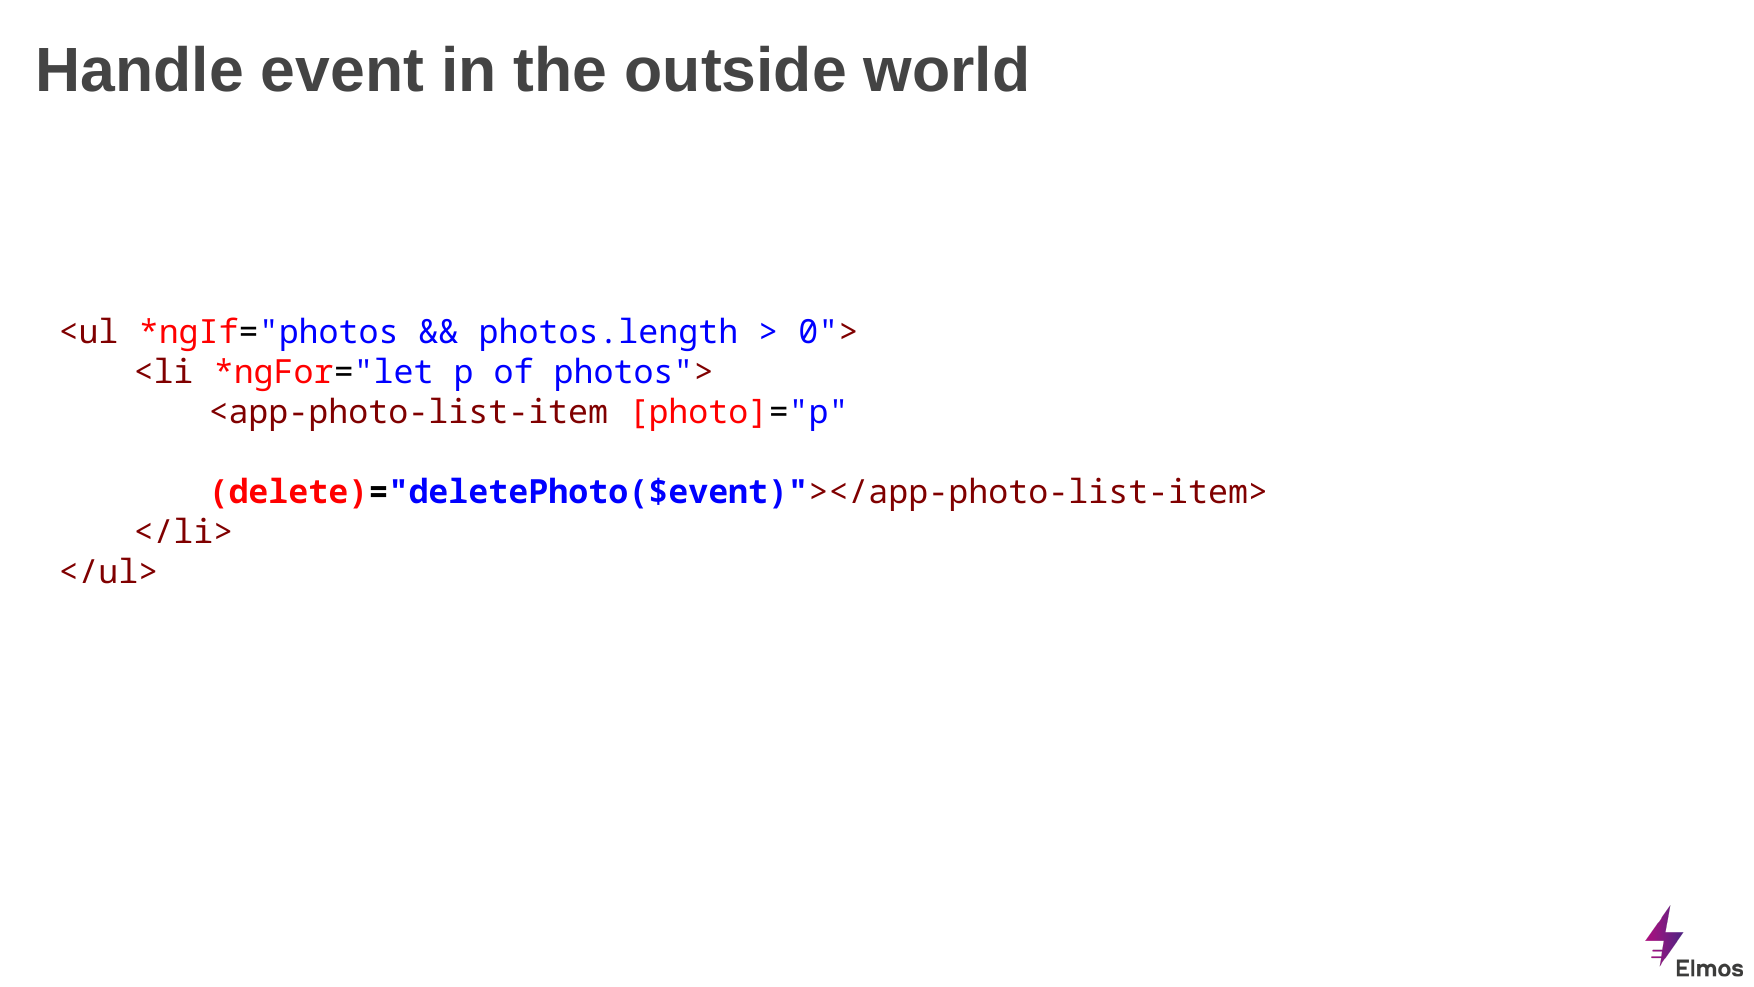

# Handle event in the outside world
<ul *ngIf="photos && photos.length > 0">
<li *ngFor="let p of photos">
<app-photo-list-item [photo]="p"
					  (delete)="deletePhoto($event)"></app-photo-list-item>
</li>
</ul>